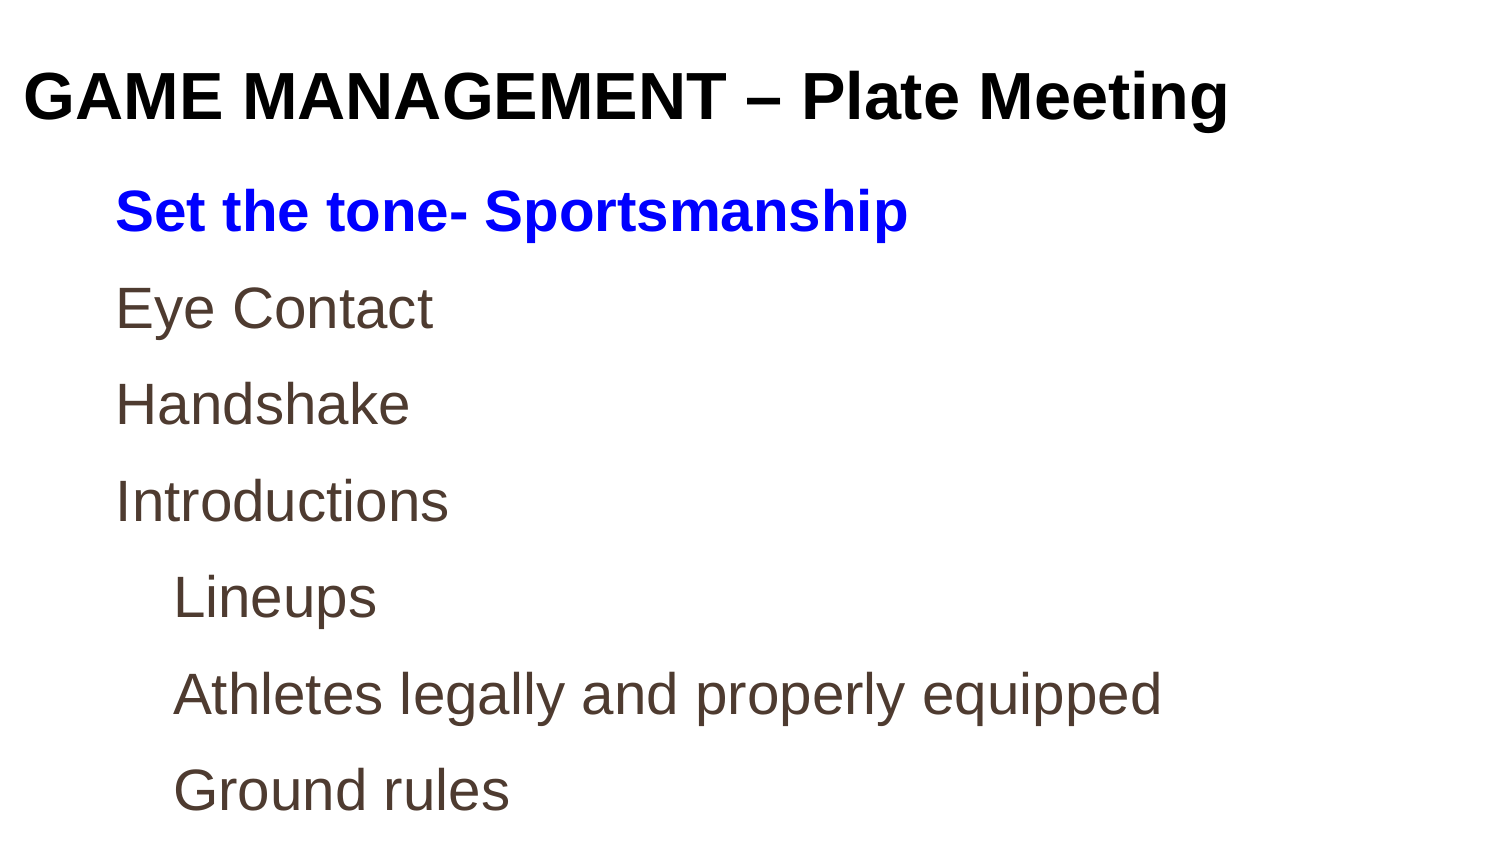

# GAME MANAGEMENT – Plate Meeting

Set the tone- Sportsmanship
Eye Contact
Handshake
Introductions
	Lineups
	Athletes legally and properly equipped
	Ground rules